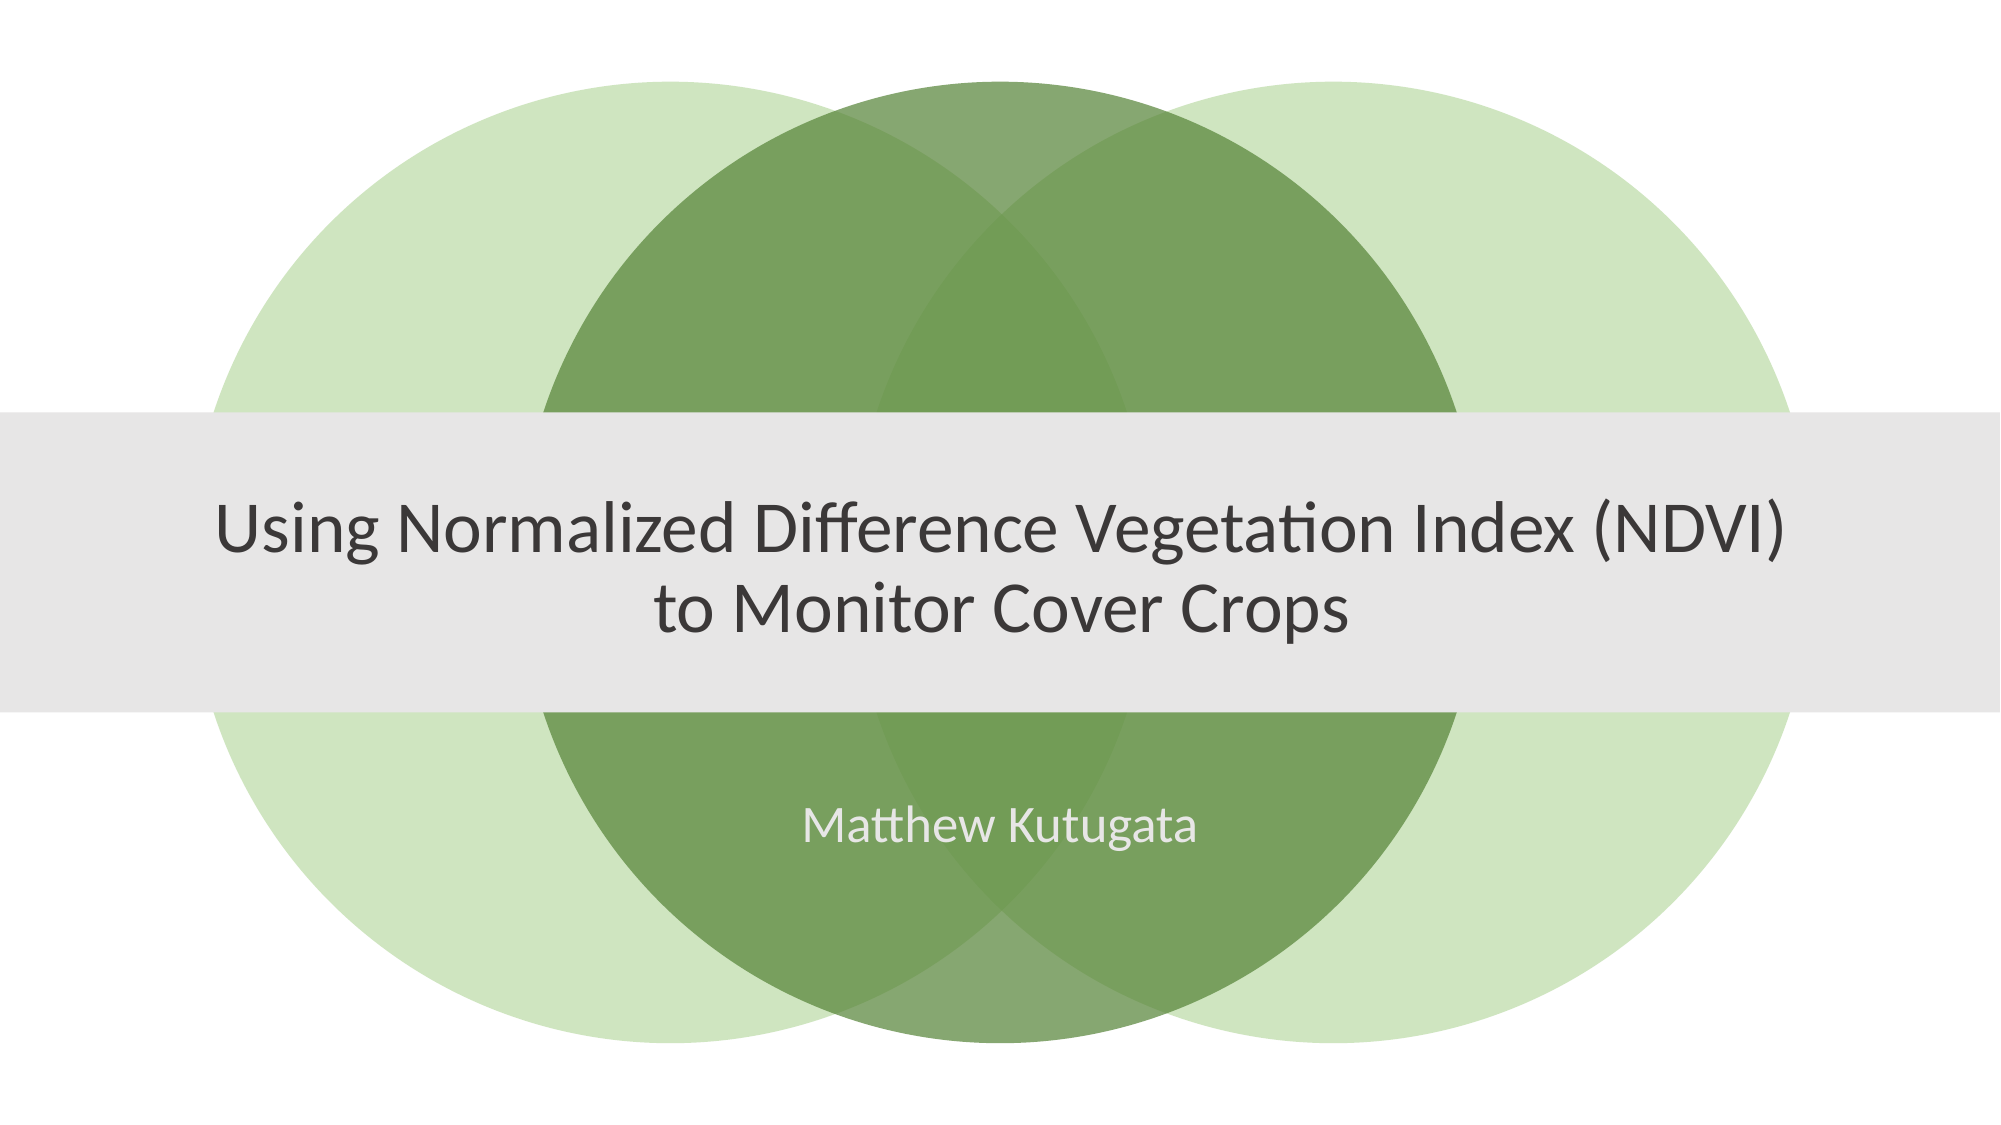

# Using Normalized Difference Vegetation Index (NDVI) to Monitor Cover Crops

Matthew Kutugata